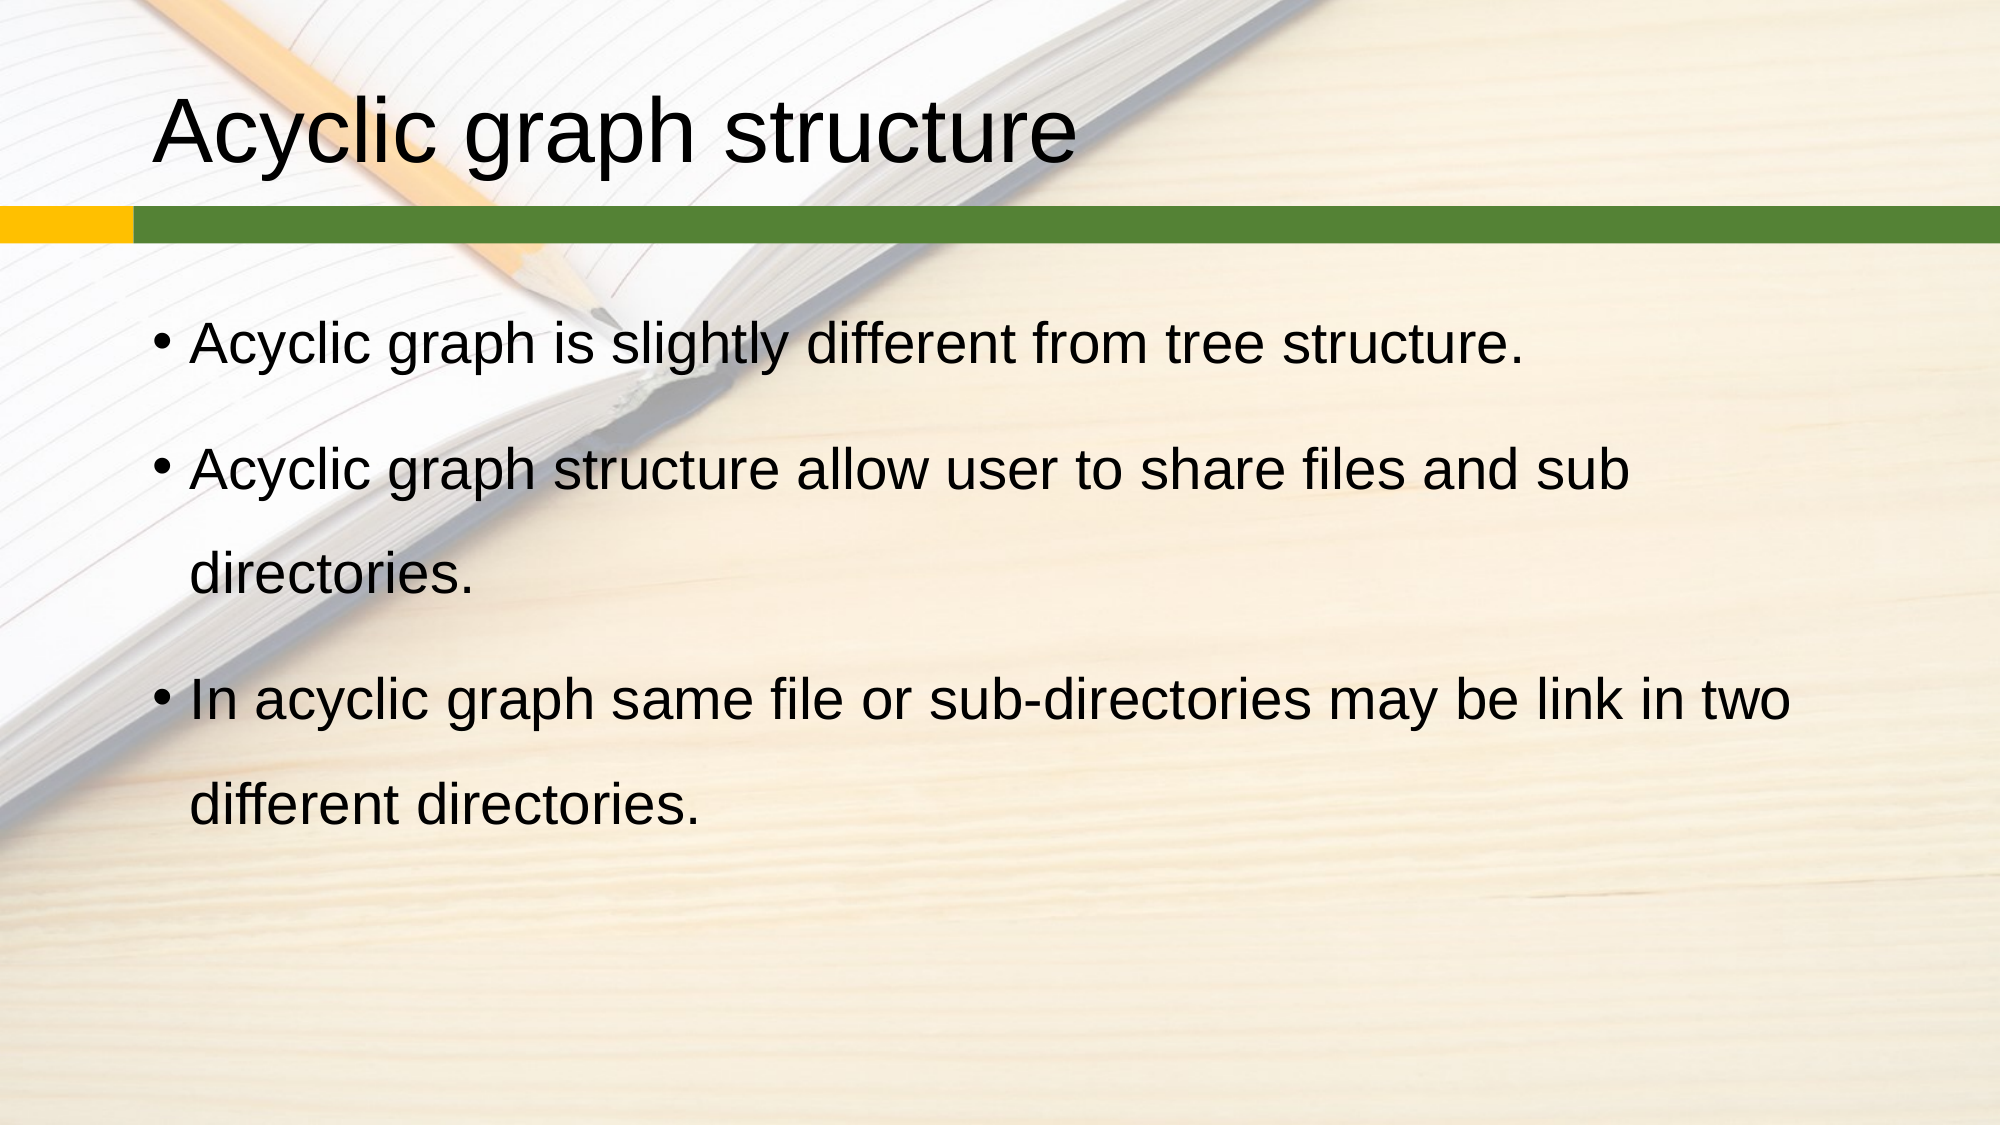

# Acyclic graph structure
Acyclic graph is slightly different from tree structure.
Acyclic graph structure allow user to share files and sub directories.
In acyclic graph same file or sub-directories may be link in two different directories.